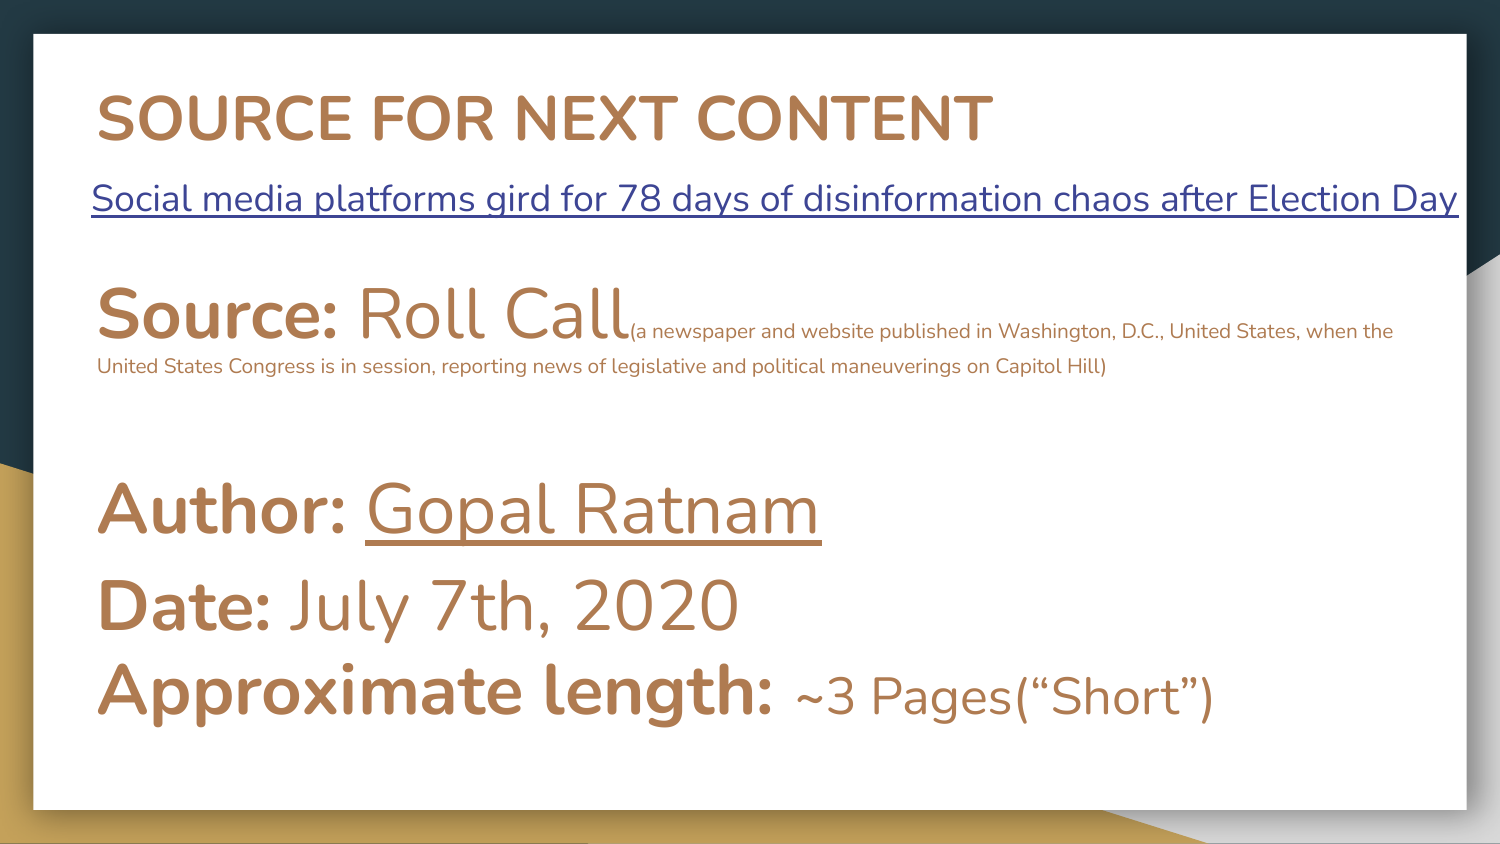

# SOURCE FOR NEXT CONTENT
Social media platforms gird for 78 days of disinformation chaos after Election Day

Source: Roll Call(a newspaper and website published in Washington, D.C., United States, when the United States Congress is in session, reporting news of legislative and political maneuverings on Capitol Hill)

Author: Gopal Ratnam
Date: July 7th, 2020
Approximate length: ~3 Pages(“Short”)